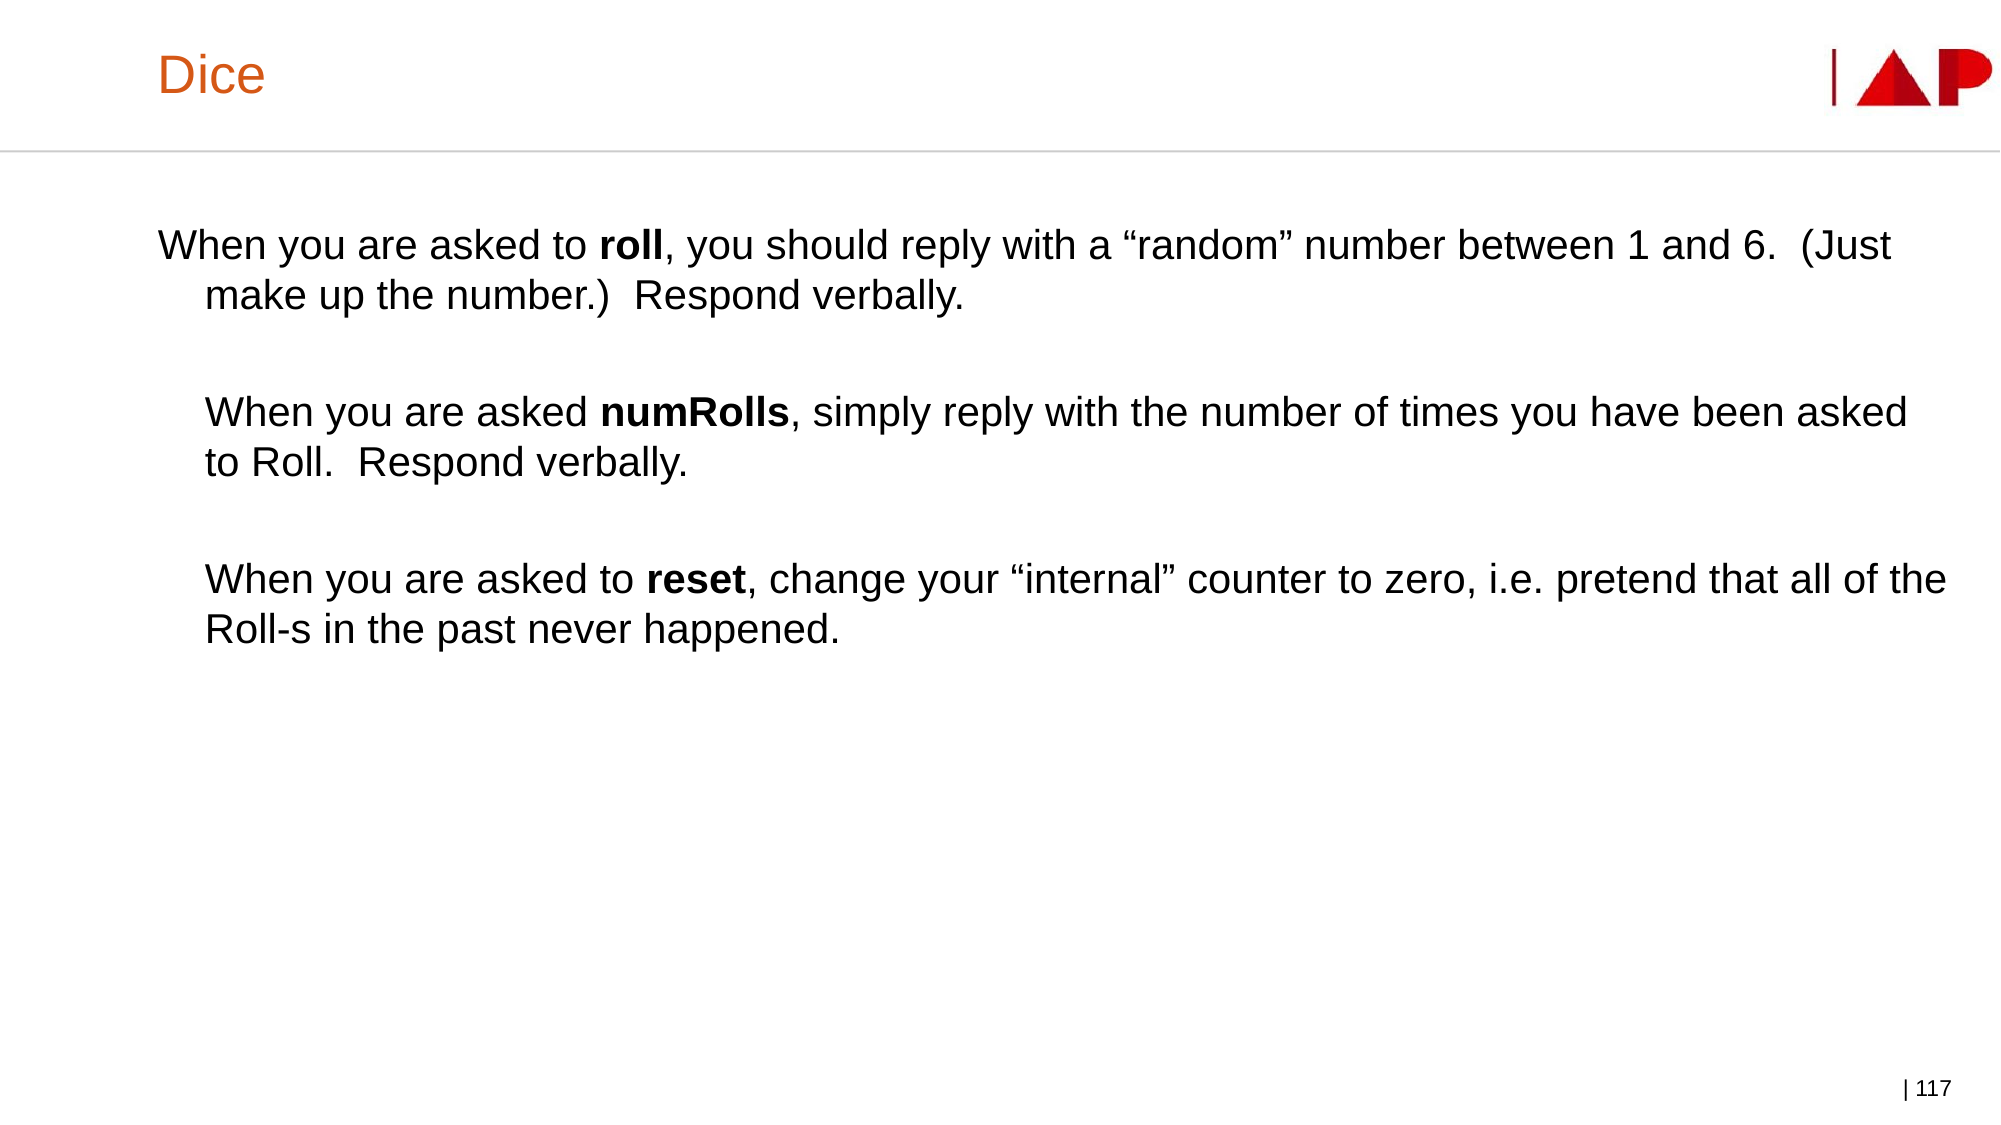

# Dice
When you are asked to roll, you should reply with a “random” number between 1 and 6.  (Just make up the number.)  Respond verbally.

	When you are asked numRolls, simply reply with the number of times you have been asked to Roll.  Respond verbally.

	When you are asked to reset, change your “internal” counter to zero, i.e. pretend that all of the Roll-s in the past never happened.

| 117